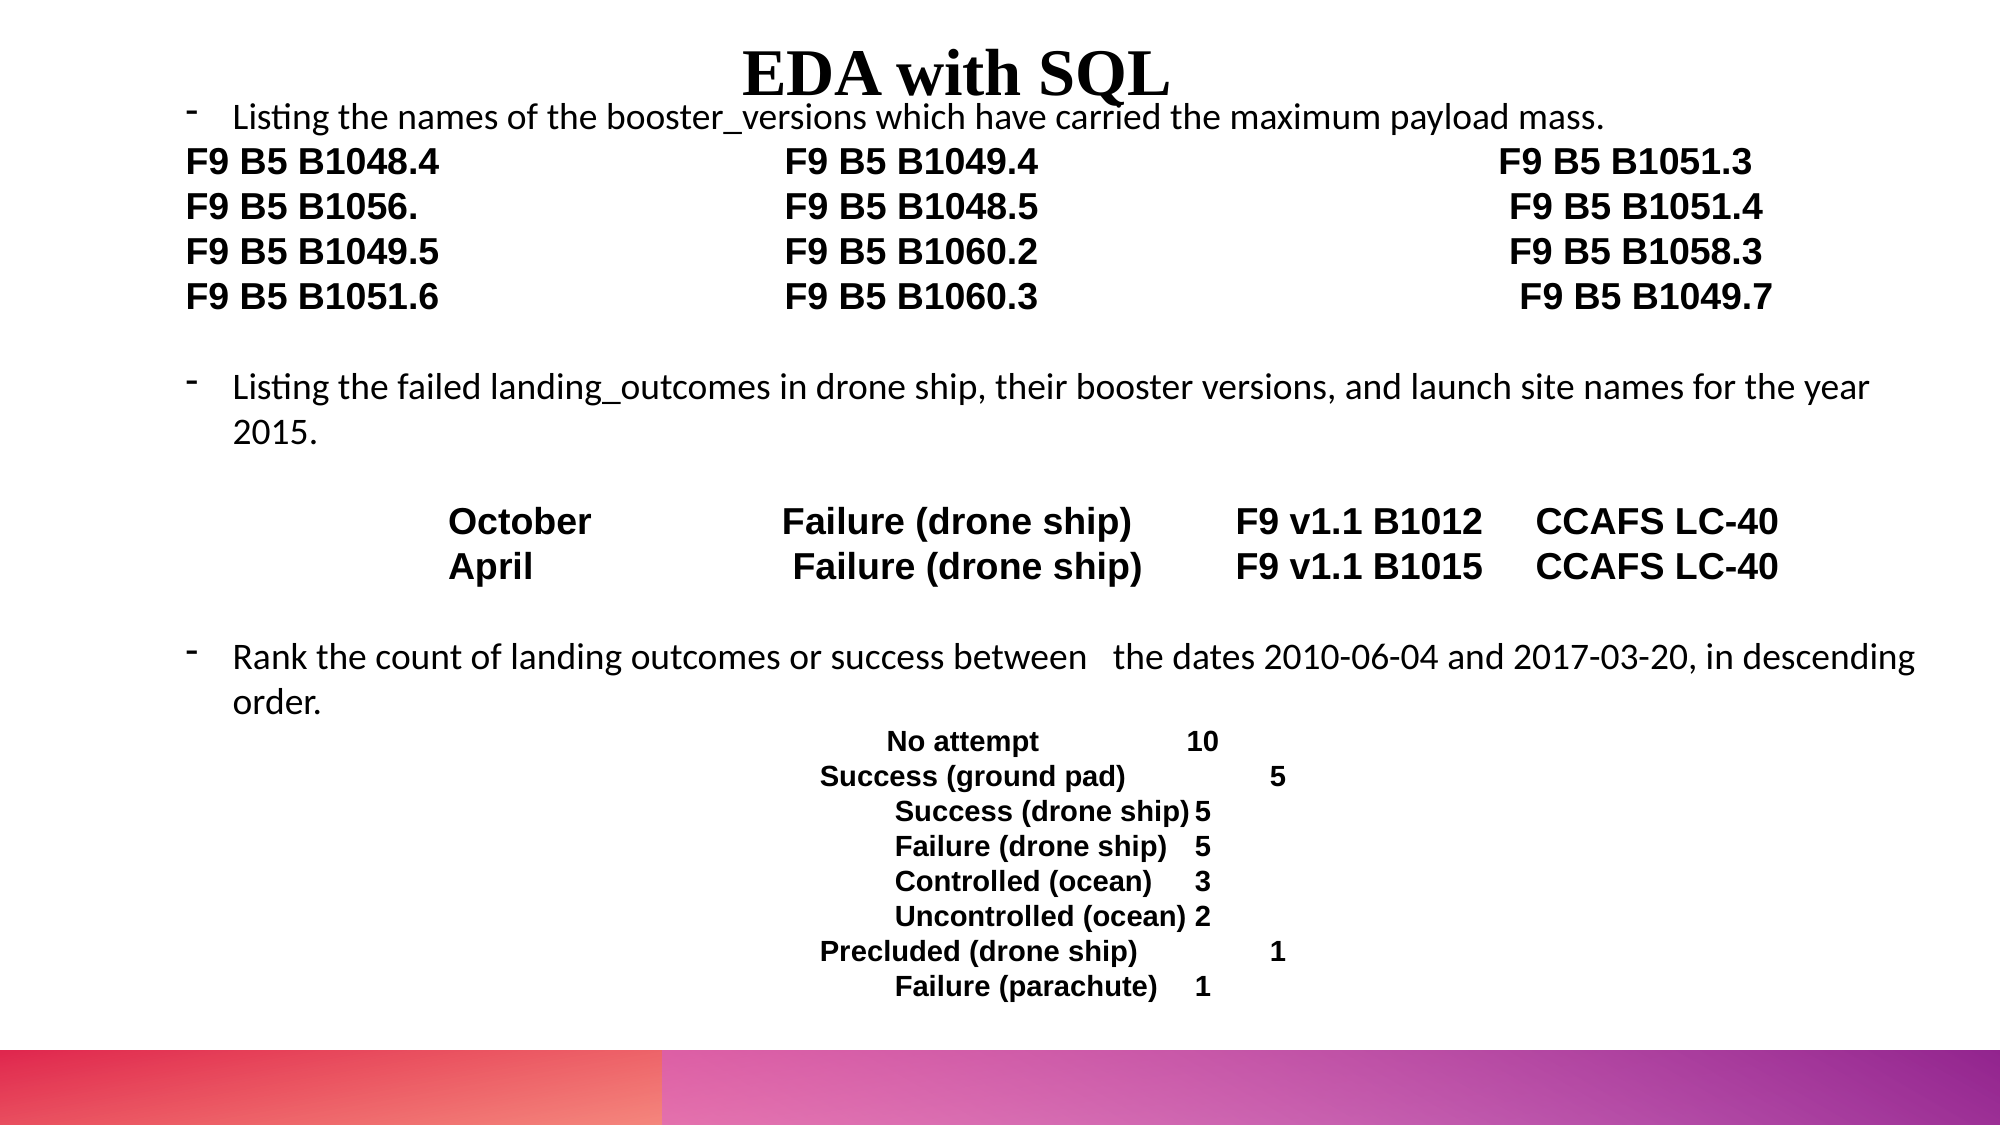

EDA with SQL
Listing the names of the booster_versions which have carried the maximum payload mass.
F9 B5 B1048.4                                 F9 B5 B1049.4                                            F9 B5 B1051.3
F9 B5 B1056.                                   F9 B5 B1048.5                                             F9 B5 B1051.4
F9 B5 B1049.5                                 F9 B5 B1060.2                                             F9 B5 B1058.3
F9 B5 B1051.6                                 F9 B5 B1060.3                                              F9 B5 B1049.7

Listing the failed landing_outcomes in drone ship, their booster versions, and launch site names for the year 2015.

                         October	              Failure (drone ship)	F9 v1.1 B1012	CCAFS LC-40
                         April	               Failure (drone ship)	F9 v1.1 B1015	CCAFS LC-40

Rank the count of landing outcomes or success between   the dates 2010-06-04 and 2017-03-20, in descending order.
No attempt            	10
Success (ground pad)	5
Success (drone ship)	5
Failure (drone ship)	5
Controlled (ocean)	3
Uncontrolled (ocean)	2
Precluded (drone ship)	1
Failure (parachute)	1